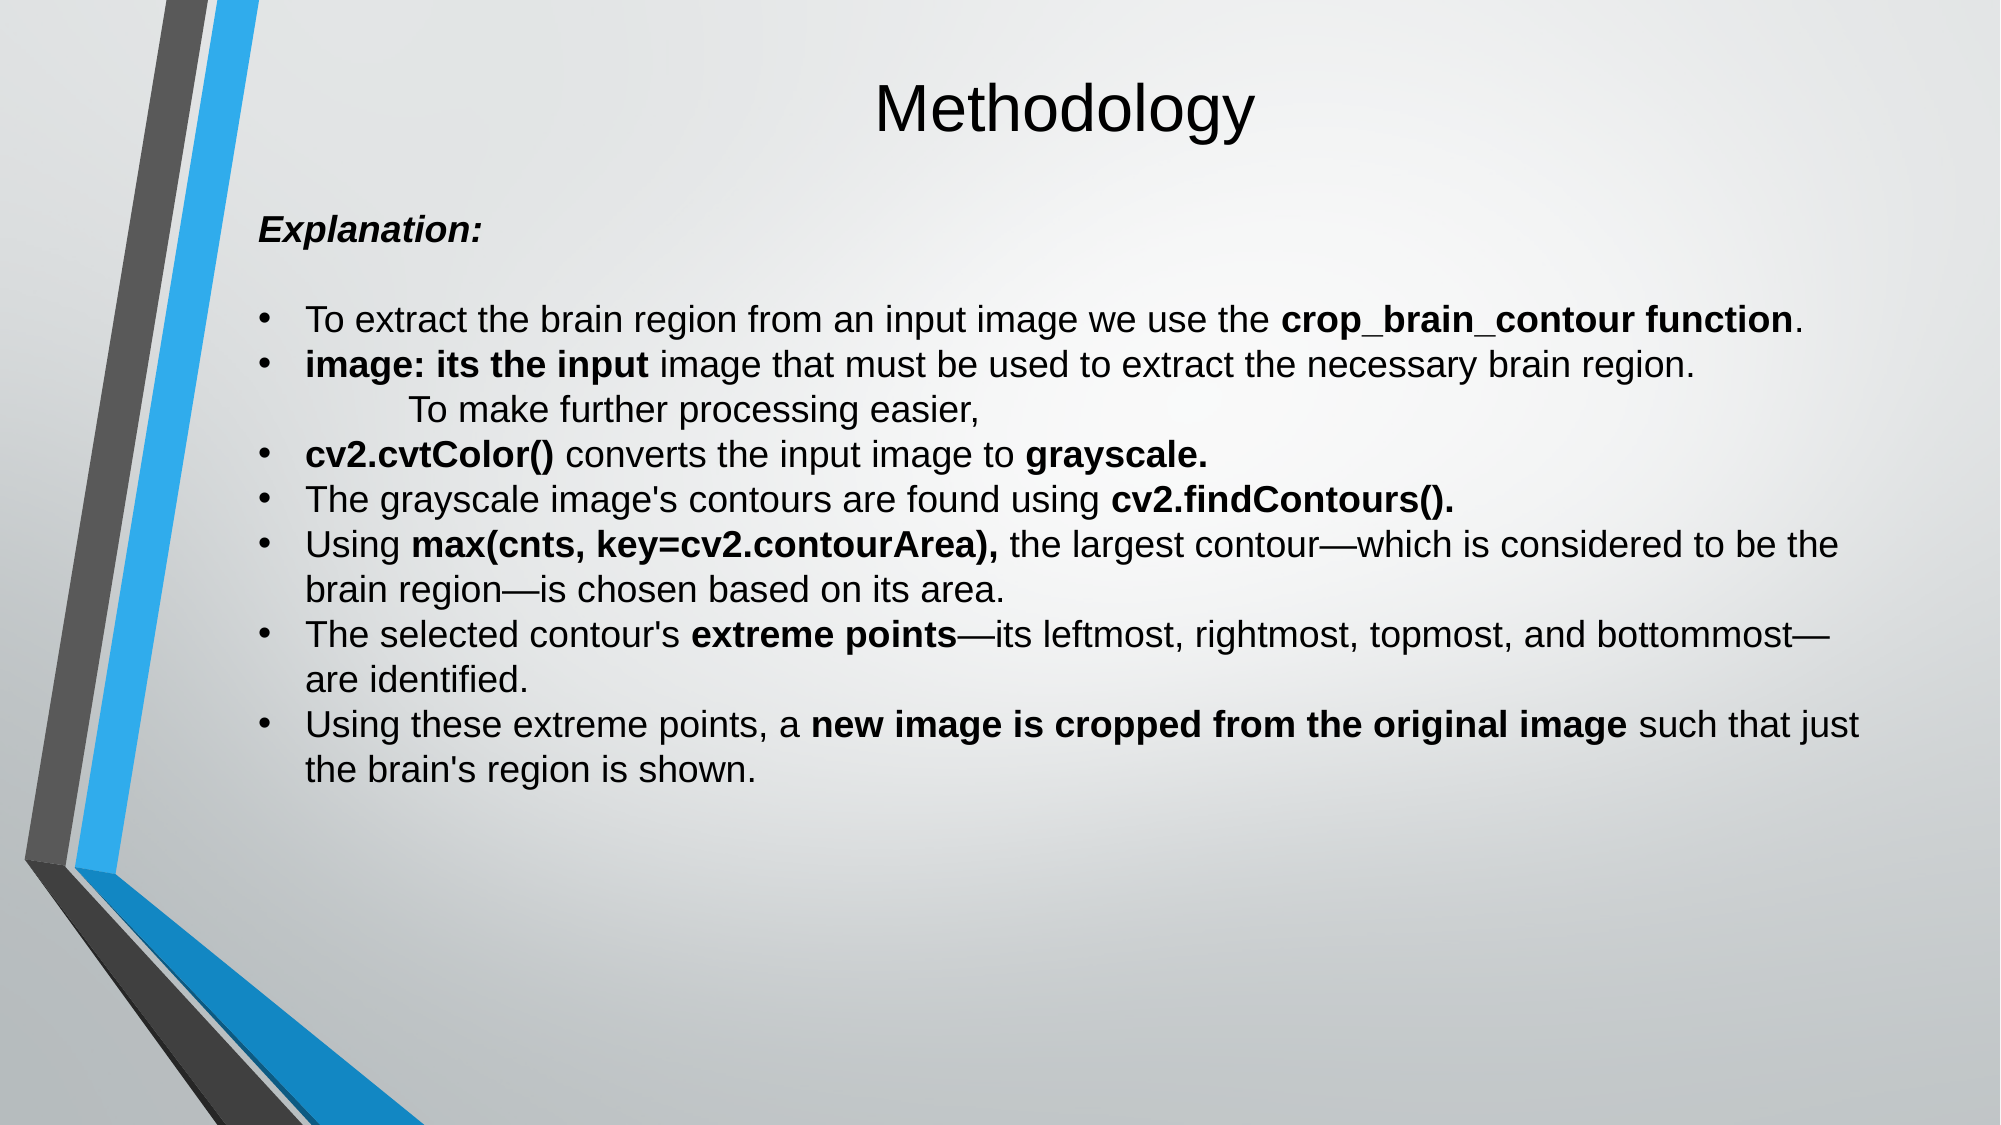

# Methodology
Explanation:

To extract the brain region from an input image we use the crop_brain_contour function.
image: its the input image that must be used to extract the necessary brain region.
	To make further processing easier,
cv2.cvtColor() converts the input image to grayscale.
The grayscale image's contours are found using cv2.findContours().
Using max(cnts, key=cv2.contourArea), the largest contour—which is considered to be the brain region—is chosen based on its area.
The selected contour's extreme points—its leftmost, rightmost, topmost, and bottommost—are identified.
Using these extreme points, a new image is cropped from the original image such that just the brain's region is shown.